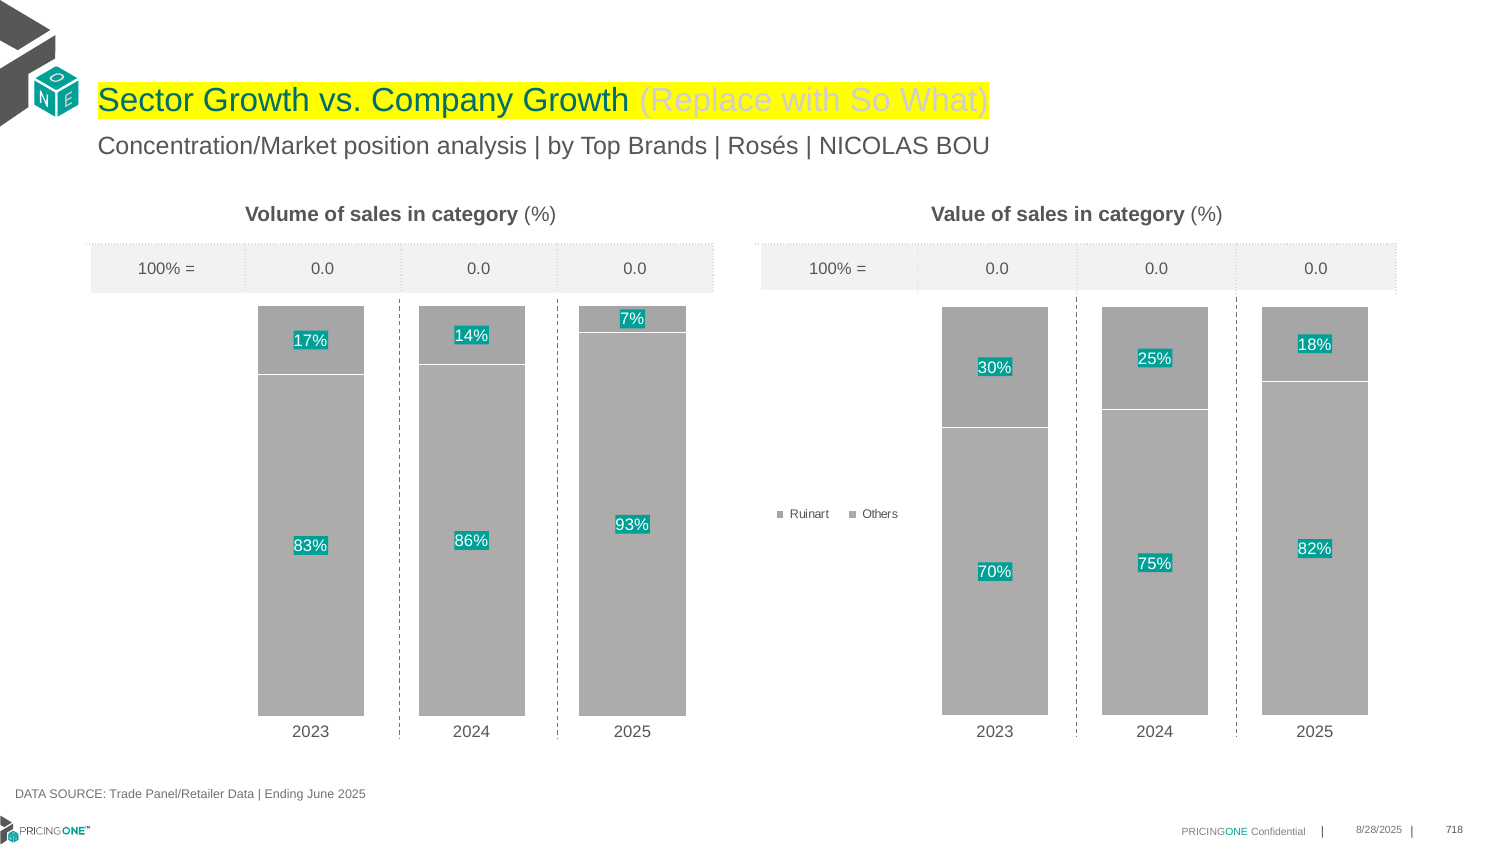

# Sector Growth vs. Company Growth (Replace with So What)
Concentration/Market position analysis | by Top Brands | Rosés | NICOLAS BOU
| Volume of sales in category (%) |  |  |  |
| --- | --- | --- | --- |
| 100% = | 0.0 | 0.0 | 0.0 |
| Value of sales in category (%) |  |  |  |
| --- | --- | --- | --- |
| 100% = | 0.0 | 0.0 | 0.0 |

### Chart

| Category | Others | Ruinart |
|---|---|---|
| 2023 | 0.8312883435582823 | 0.1687116564417178 |
| 2024 | 0.856 | 0.144 |
| 2025 | 0.9344262295081968 | 0.06557377049180328 |

### Chart

| Category | Others | Ruinart |
|---|---|---|
| 2023 | 0.7036057801887223 | 0.2963942198112777 |
| 2024 | 0.74635412689929 | 0.2536458731007101 |
| 2025 | 0.815833656205605 | 0.18416634379439495 |
DATA SOURCE: Trade Panel/Retailer Data | Ending June 2025

8/28/2025
718